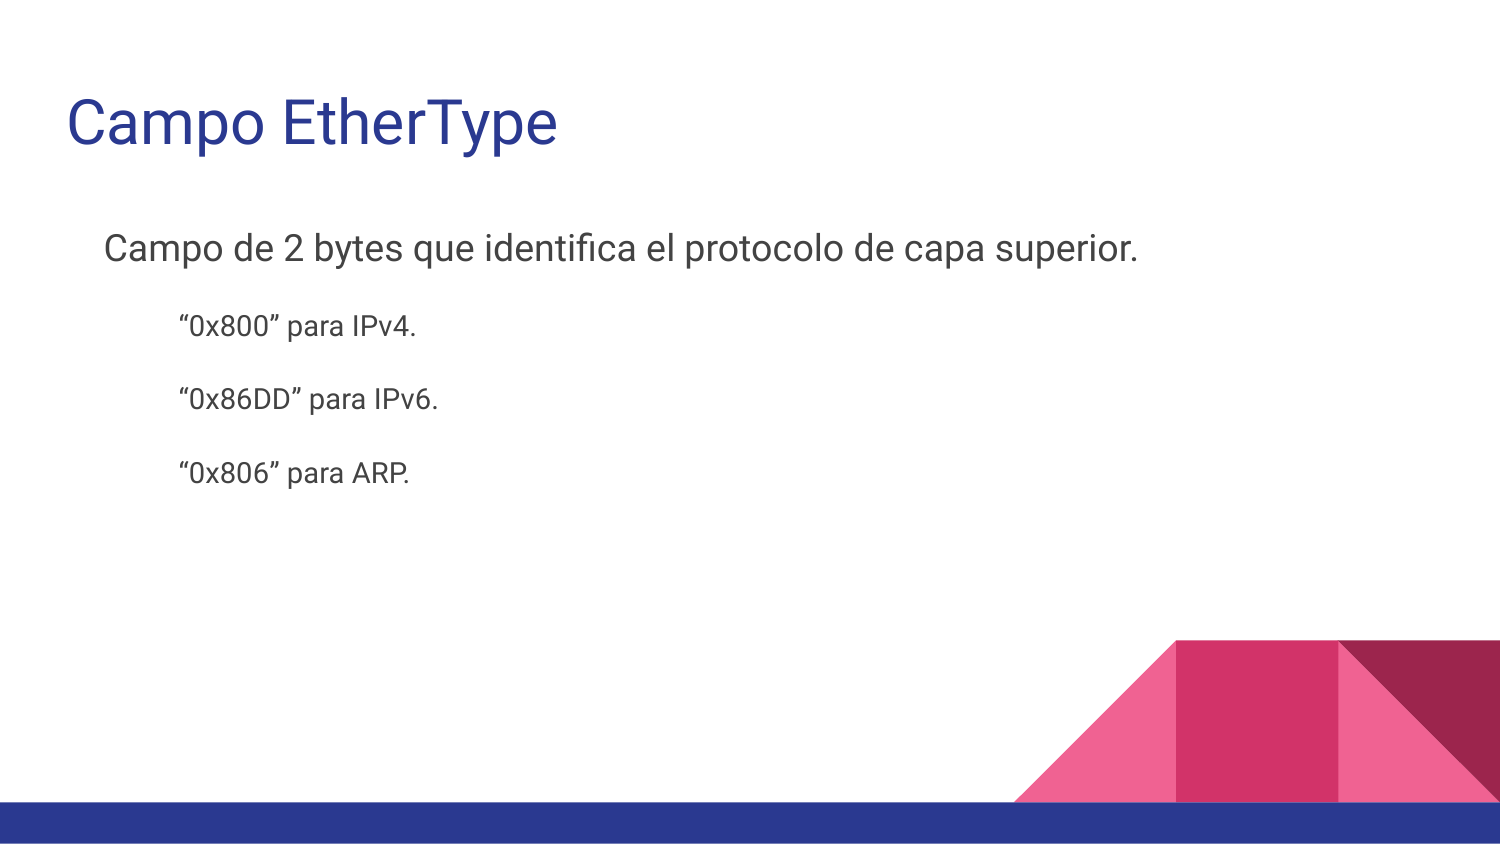

# Campo EtherType
Campo de 2 bytes que identifica el protocolo de capa superior.
“0x800” para IPv4.
“0x86DD” para IPv6.
“0x806” para ARP.